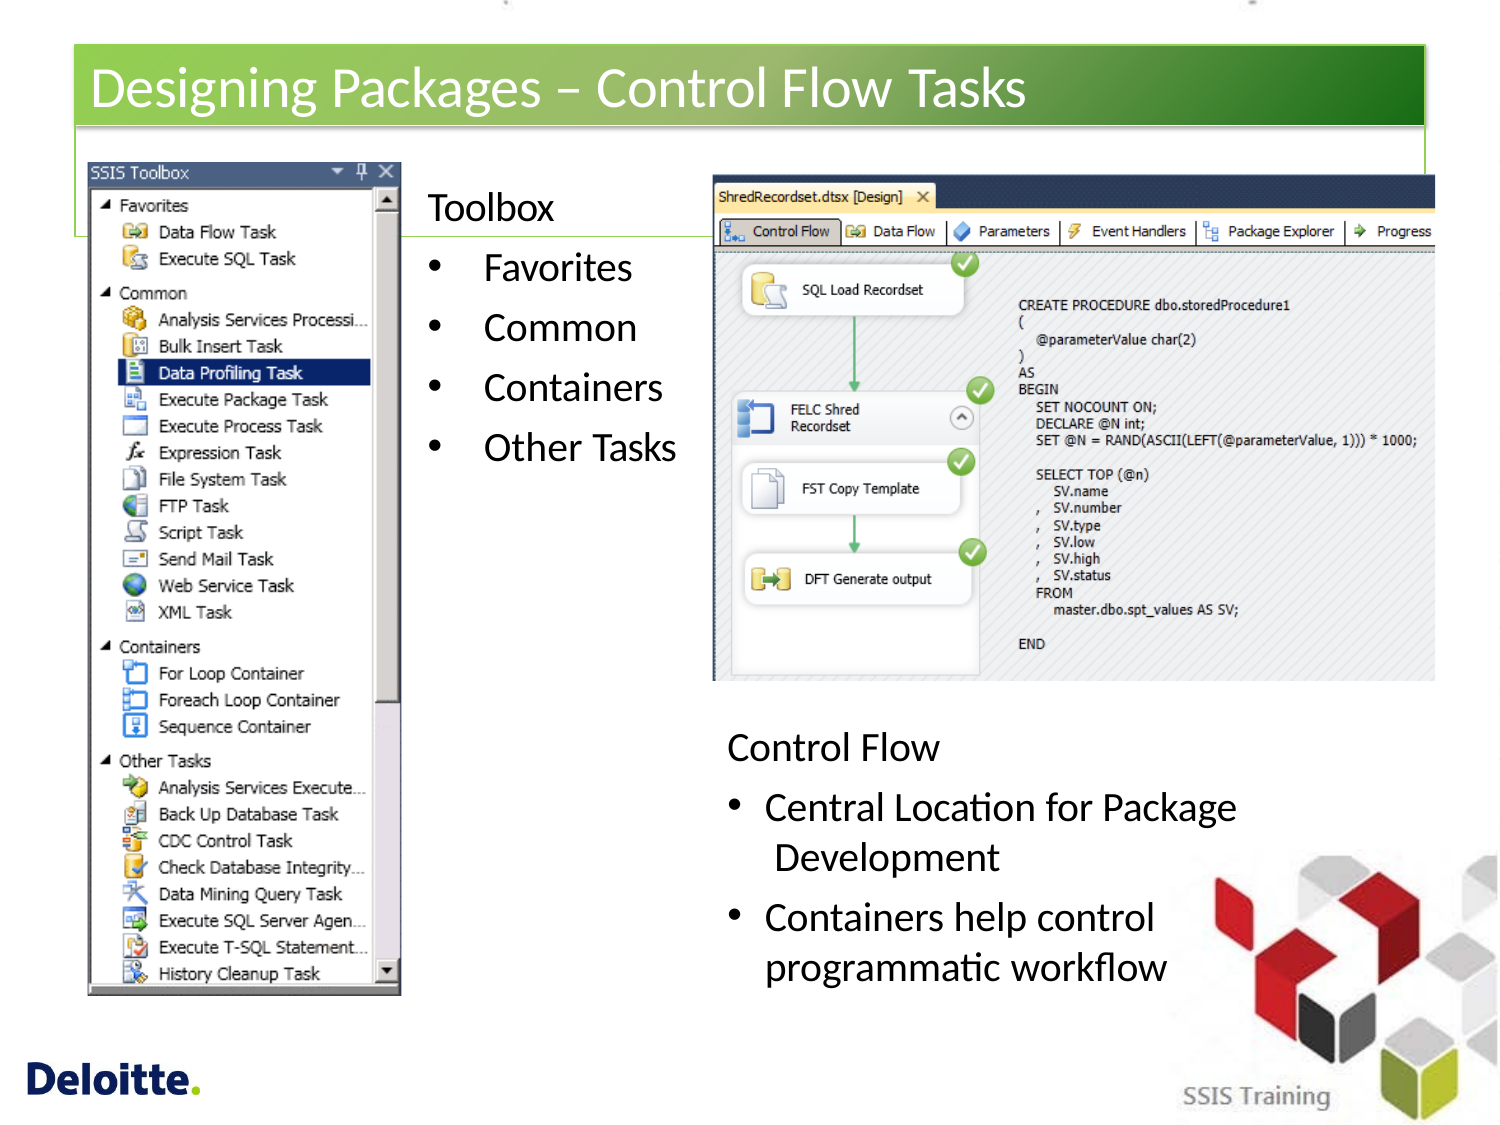

# Designing Packages – Control Flow Tasks

Toolbox
Favorites
Common
Containers
Other Tasks

Control Flow
Central Location for Package  Development
Containers help control  programmatic workflow